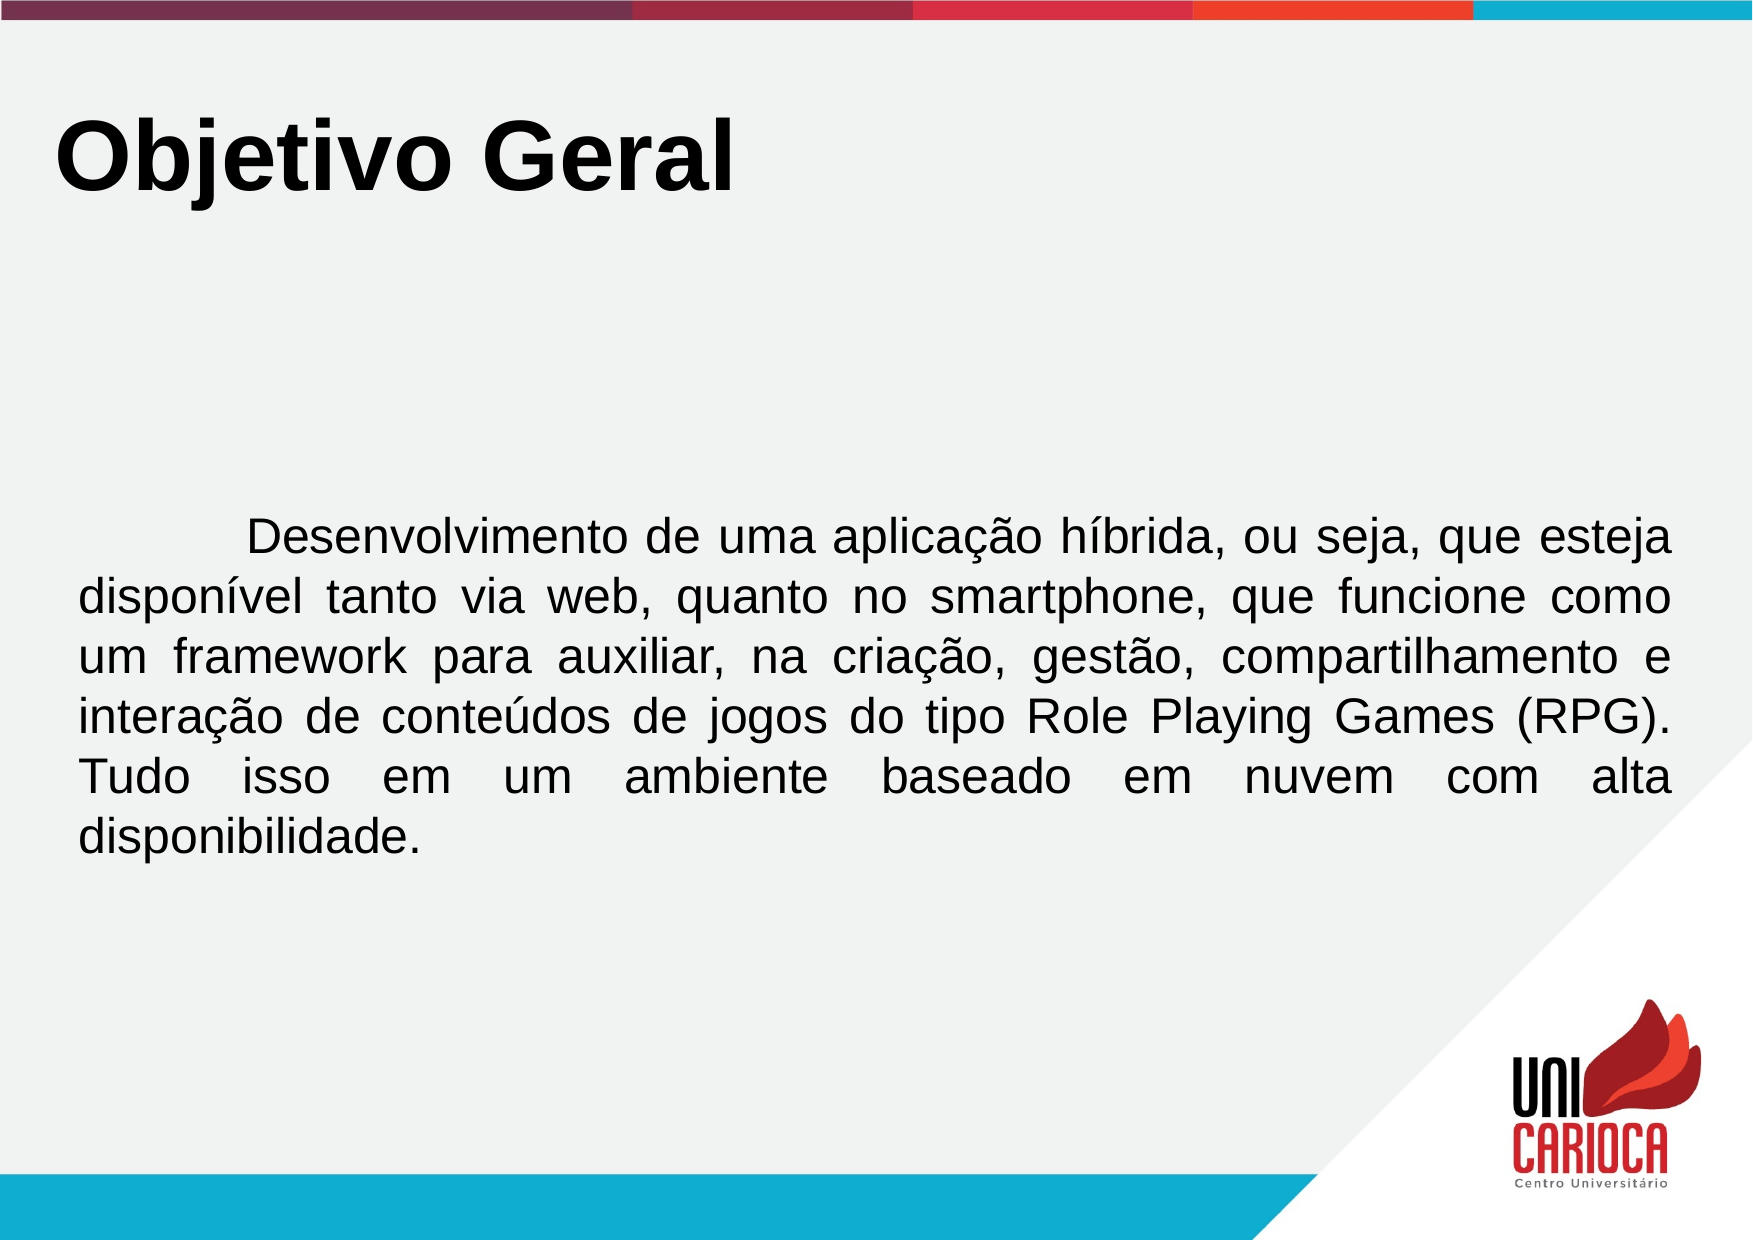

Objetivo Geral
	 Desenvolvimento de uma aplicação híbrida, ou seja, que esteja disponível tanto via web, quanto no smartphone, que funcione como um framework para auxiliar, na criação, gestão, compartilhamento e interação de conteúdos de jogos do tipo Role Playing Games (RPG). Tudo isso em um ambiente baseado em nuvem com alta disponibilidade.